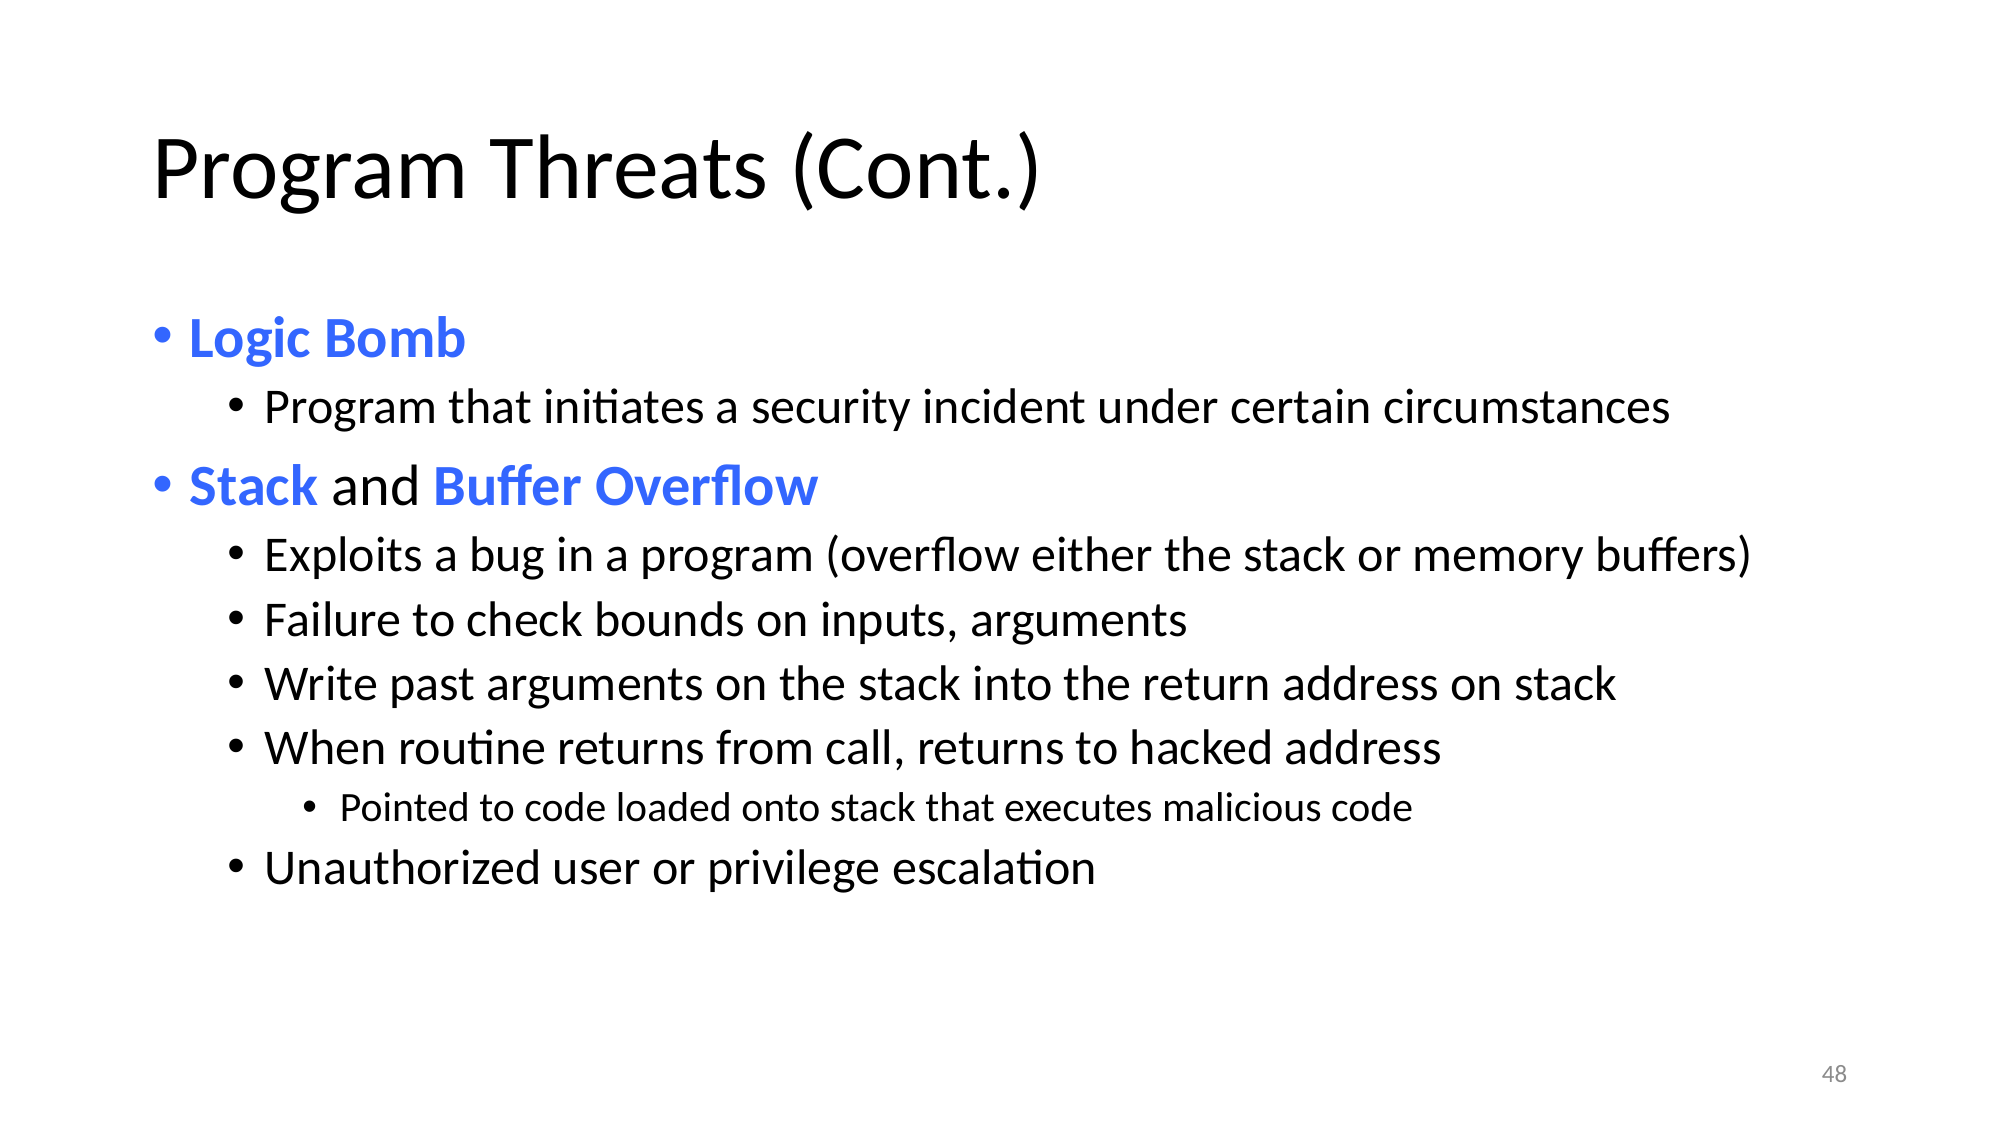

# Program Threats (Cont.)
Logic Bomb
Program that initiates a security incident under certain circumstances
Stack and Buffer Overflow
Exploits a bug in a program (overflow either the stack or memory buffers)
Failure to check bounds on inputs, arguments
Write past arguments on the stack into the return address on stack
When routine returns from call, returns to hacked address
Pointed to code loaded onto stack that executes malicious code
Unauthorized user or privilege escalation

48